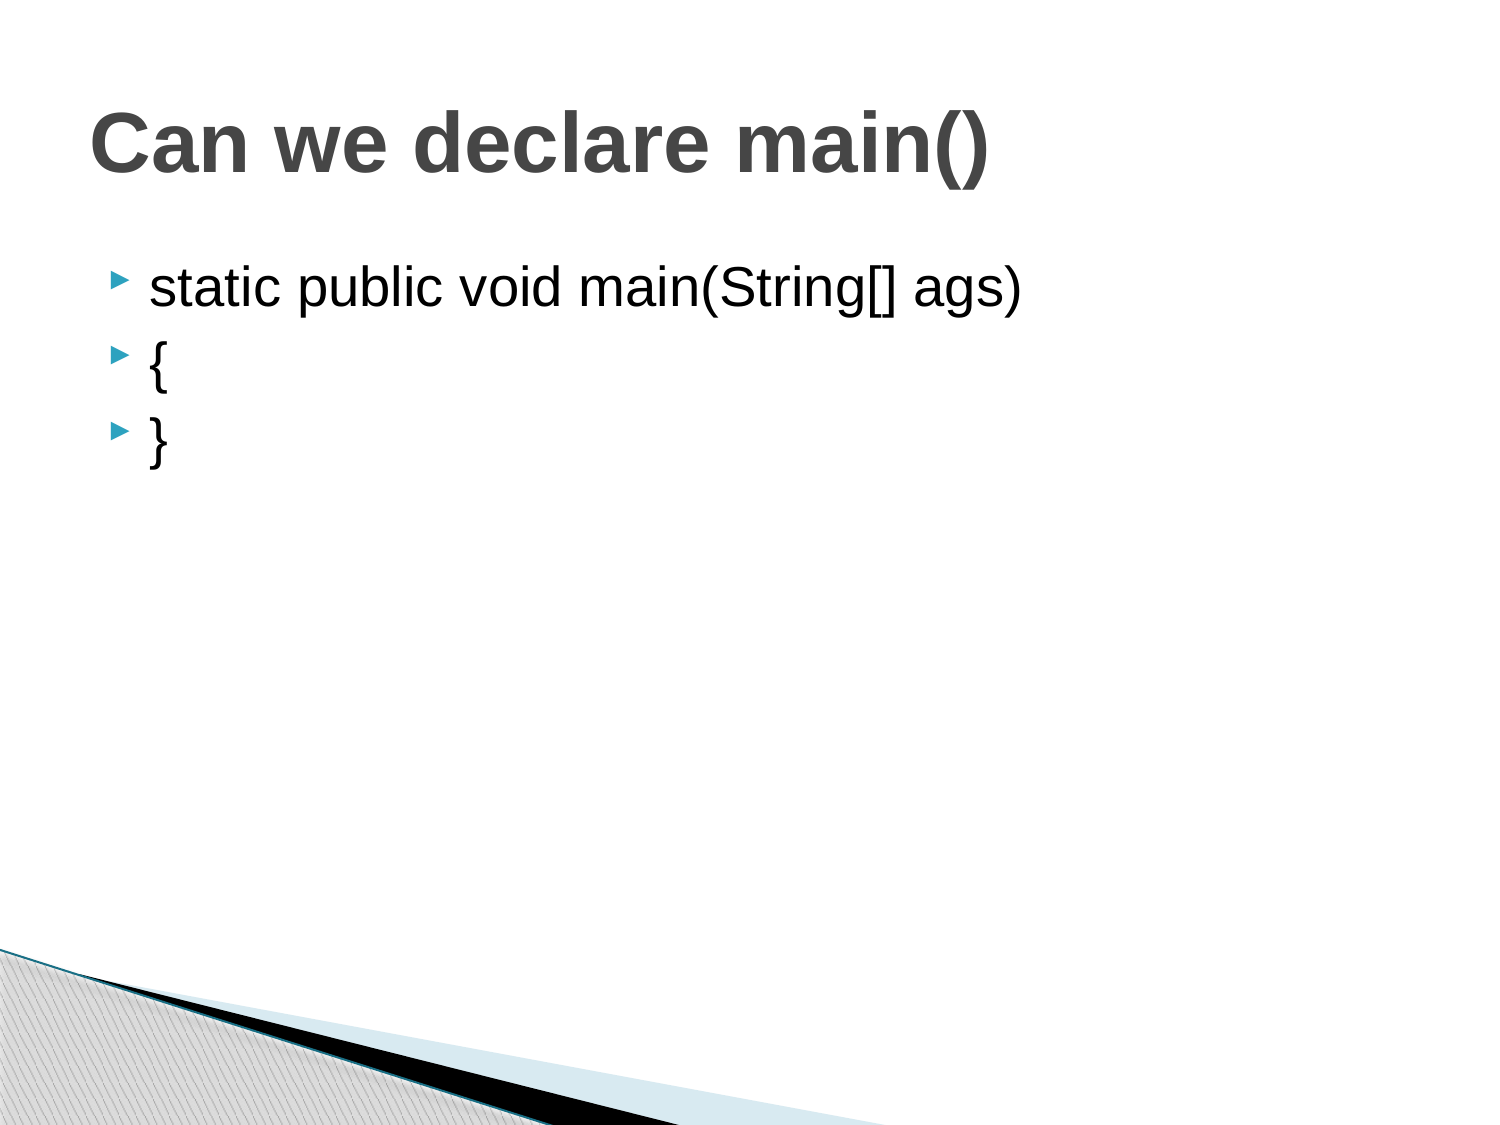

# Can we declare main()
static public void main(String[] ags)
{
}